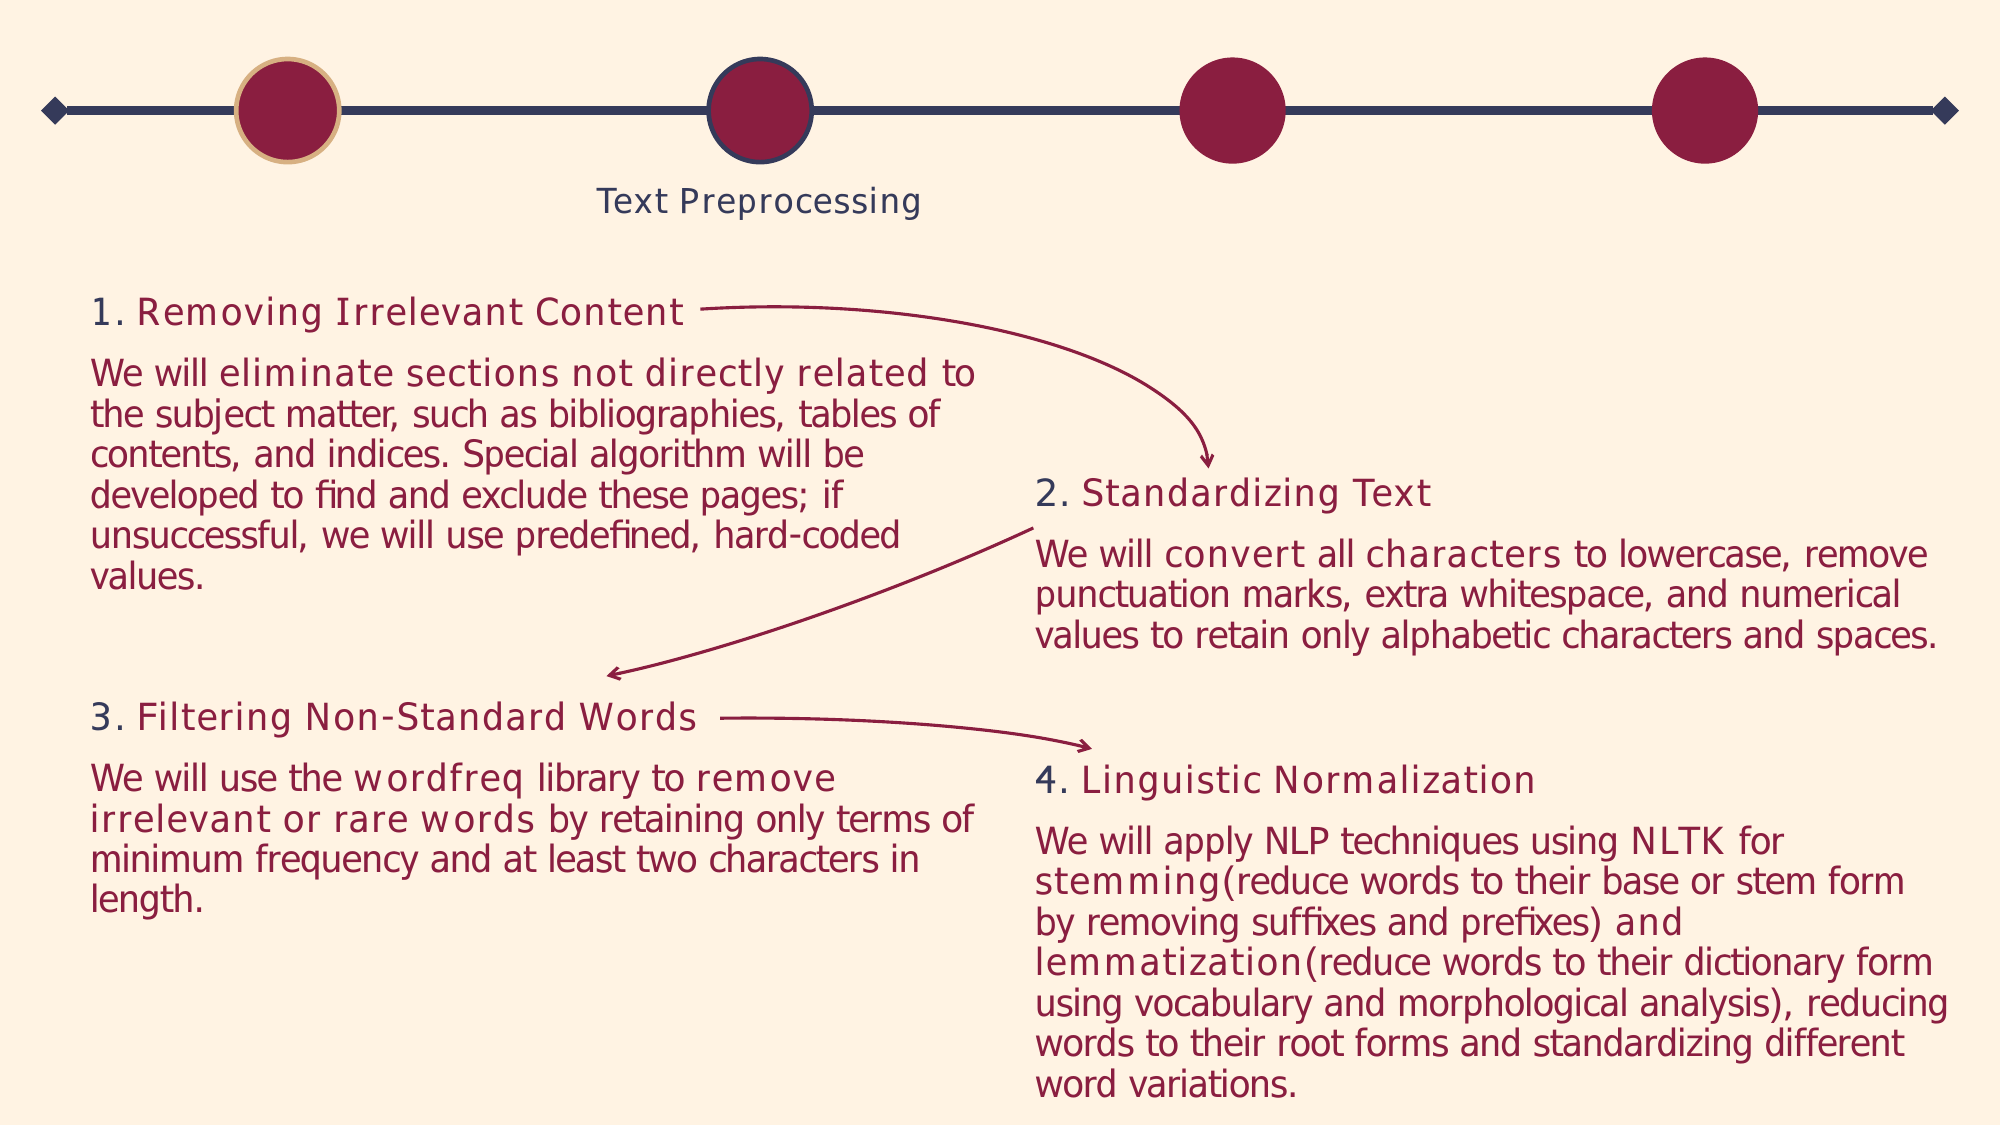

Text Preprocessing
1. Removing Irrelevant Content
We will eliminate sections not directly related to the subject matter, such as bibliographies, tables of contents, and indices. Special algorithm will be developed to find and exclude these pages; if unsuccessful, we will use predefined, hard-coded values.

2. Standardizing Text
We will convert all characters to lowercase, remove punctuation marks, extra whitespace, and numerical values to retain only alphabetic characters and spaces.

3. Filtering Non-Standard Words
We will use the wordfreq library to remove irrelevant or rare words by retaining only terms of minimum frequency and at least two characters in length.

4. Linguistic Normalization
We will apply NLP techniques using NLTK for stemming(reduce words to their base or stem form by removing suffixes and prefixes) and lemmatization(reduce words to their dictionary form using vocabulary and morphological analysis), reducing words to their root forms and standardizing different word variations.